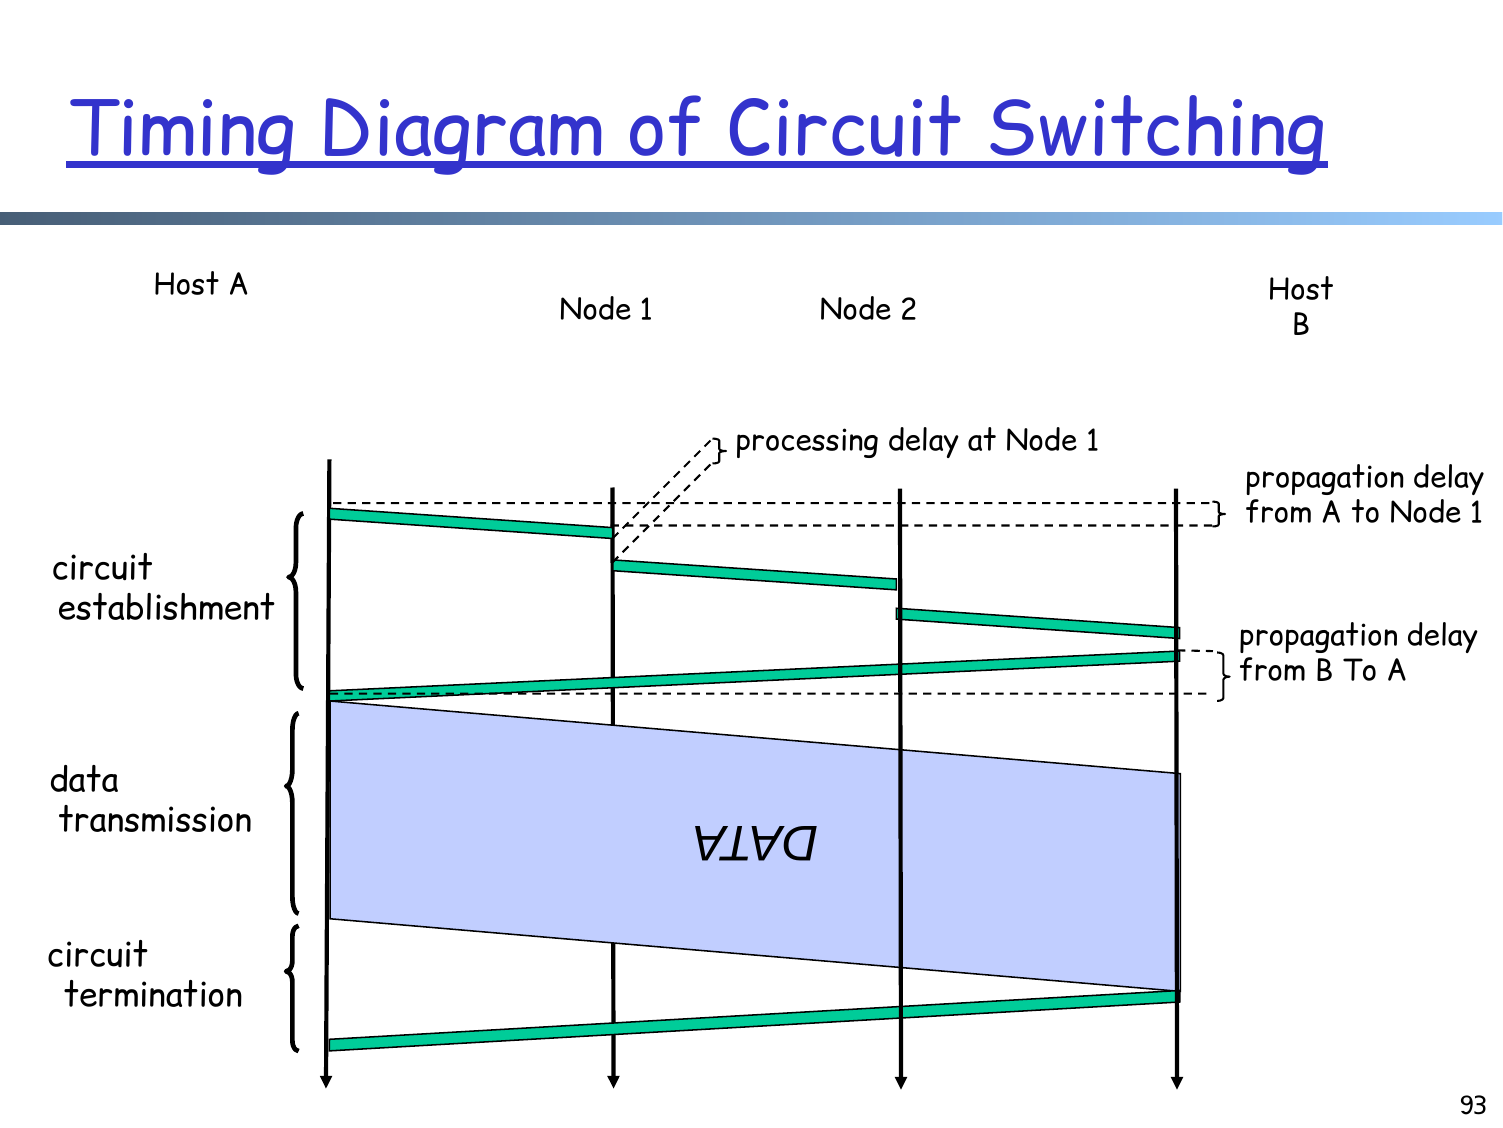

Timing Diagram of Circuit Switching

Host A
Host B

Node 1
Node 2

processing delay at Node 1

propagation delay
from A to Node 1

circuit
establishment

propagation delay
from B To A

DATA
data
 transmission

circuit
termination
93